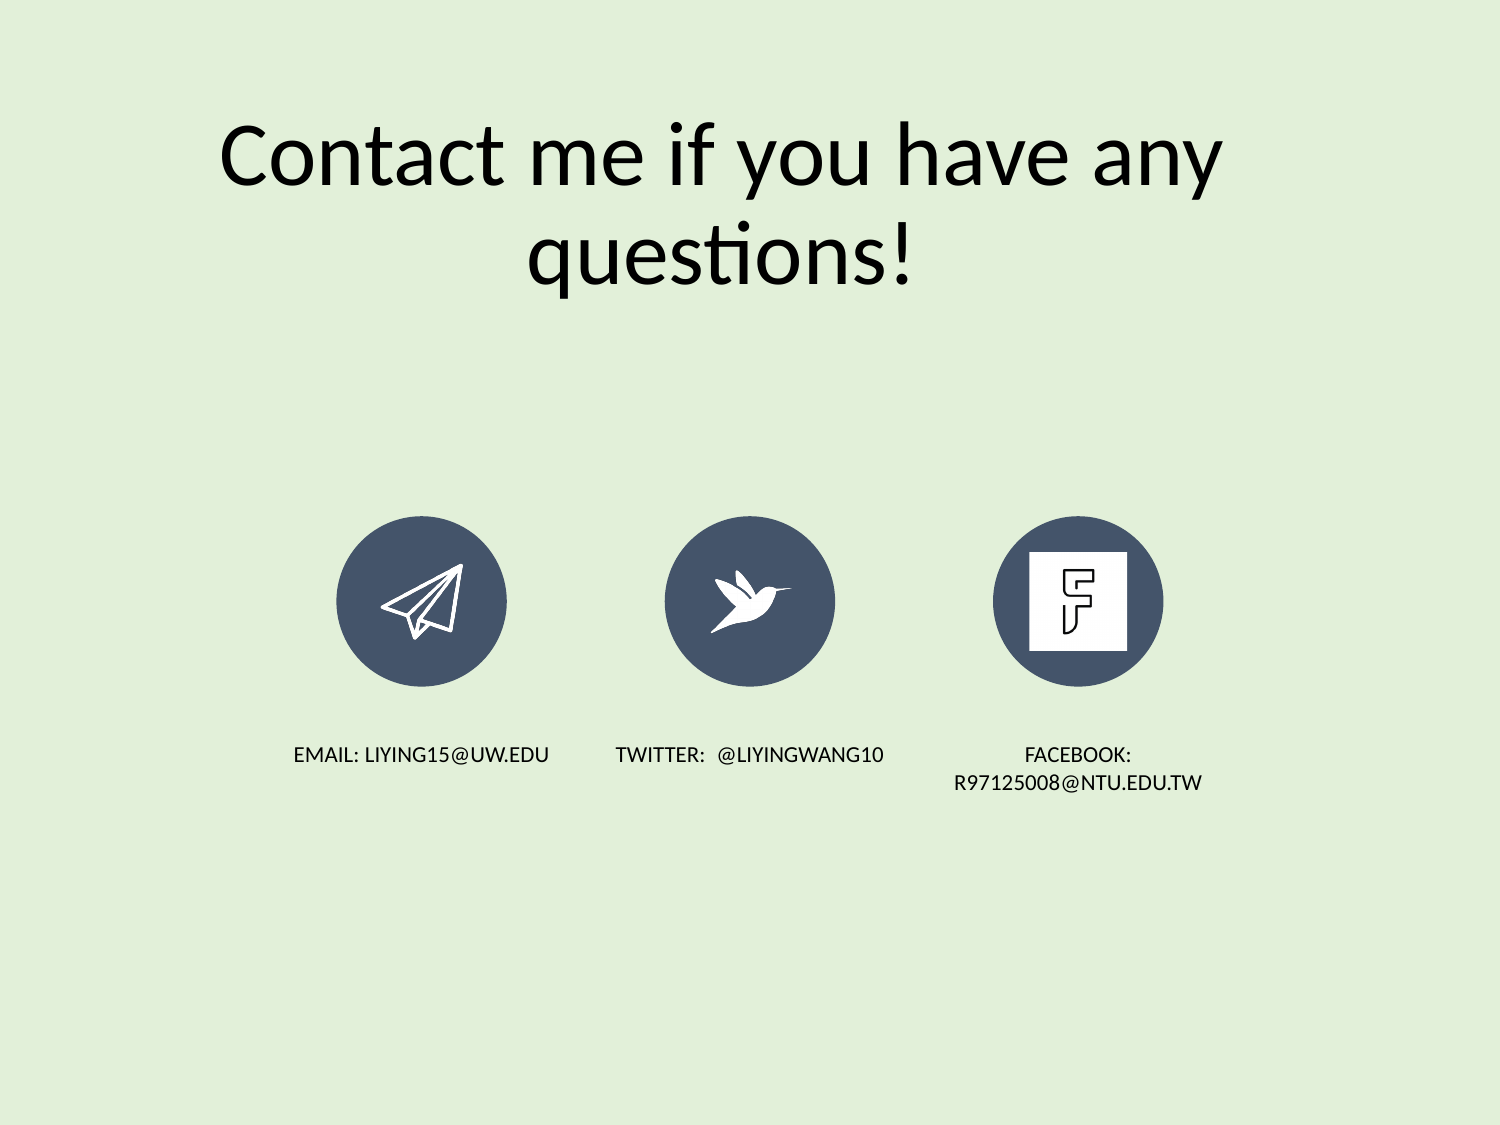

# Contact me if you have any questions!
Email: liying15@uw.edu
Twitter:  @LiyingWang10
Facebook: r97125008@ntu.edu.tw